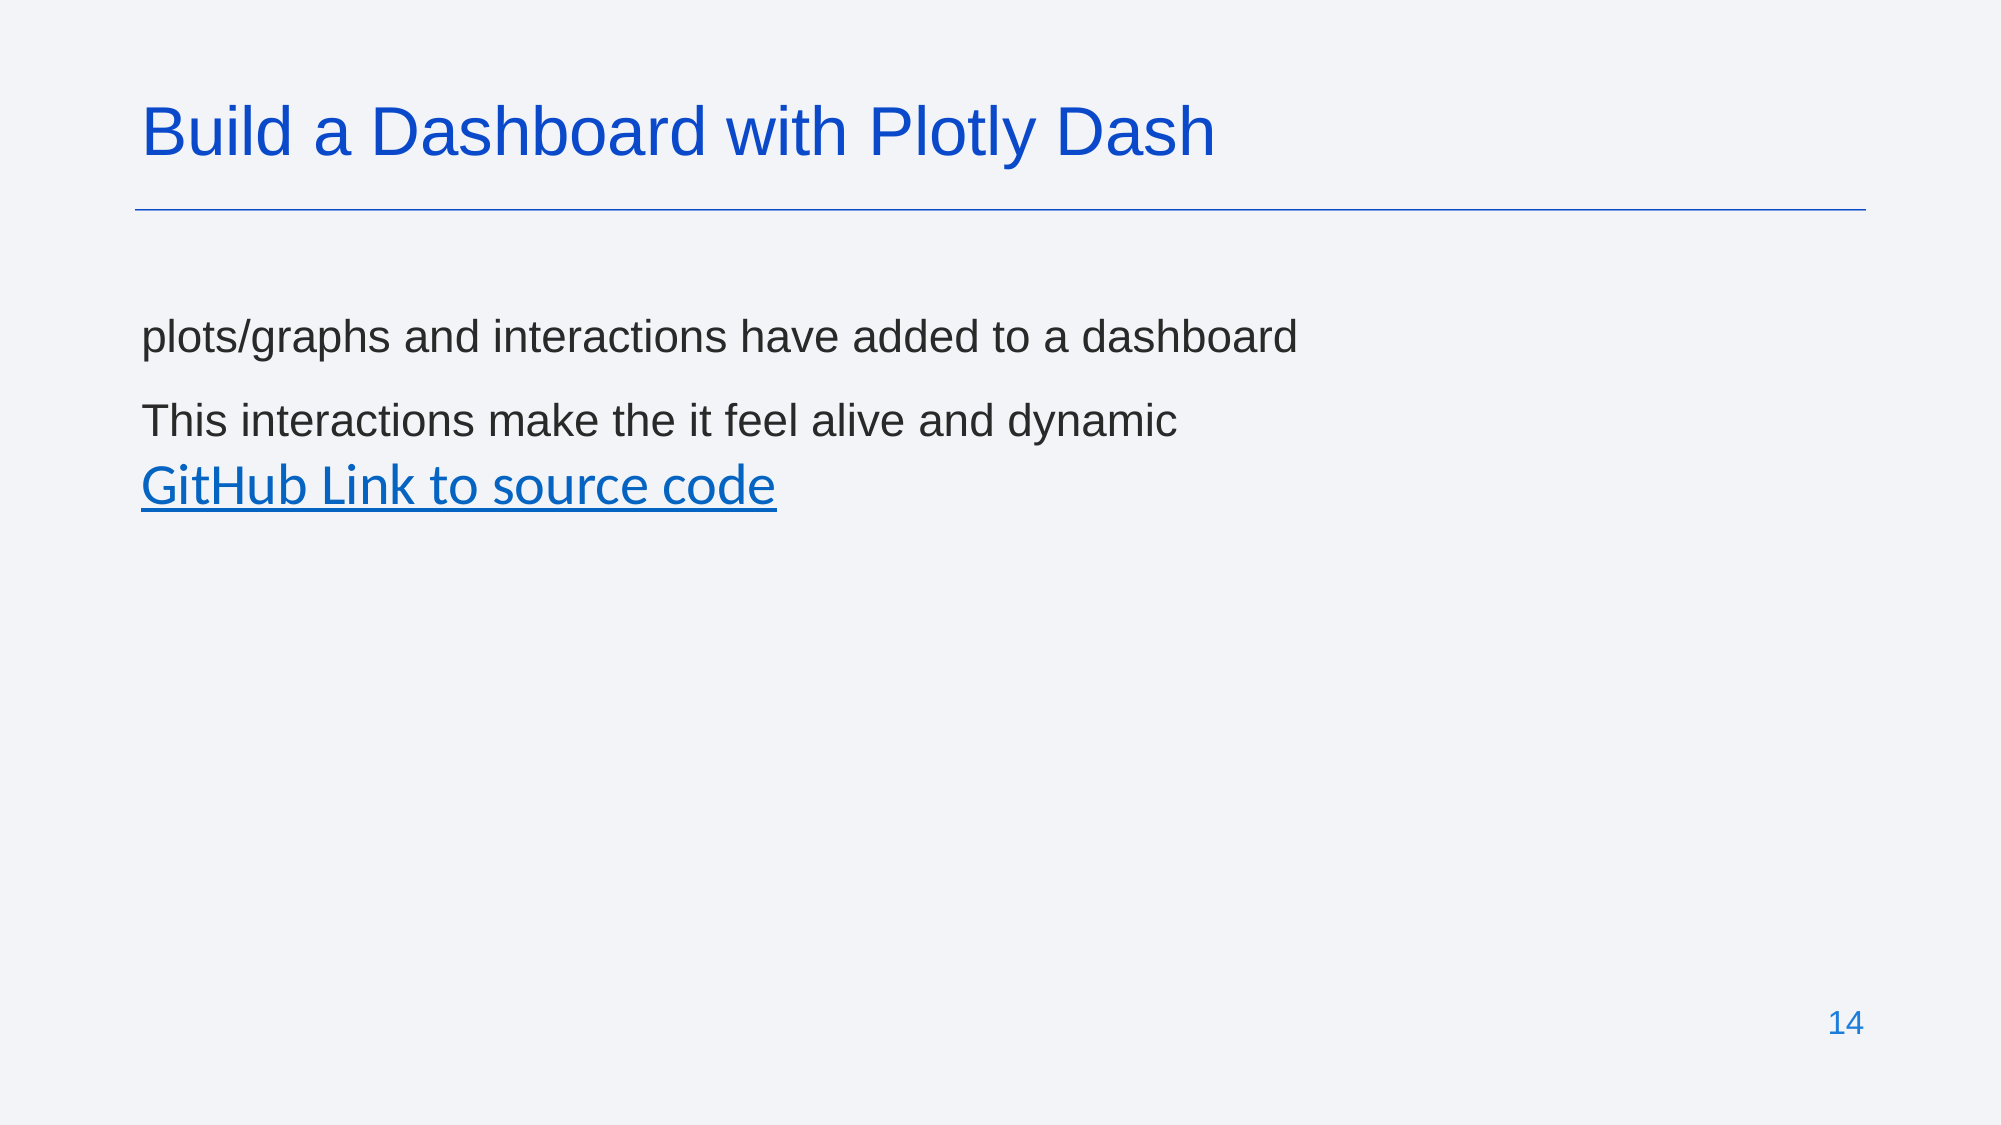

Build a Dashboard with Plotly Dash
plots/graphs and interactions have added to a dashboard
This interactions make the it feel alive and dynamic
GitHub Link to source code

14